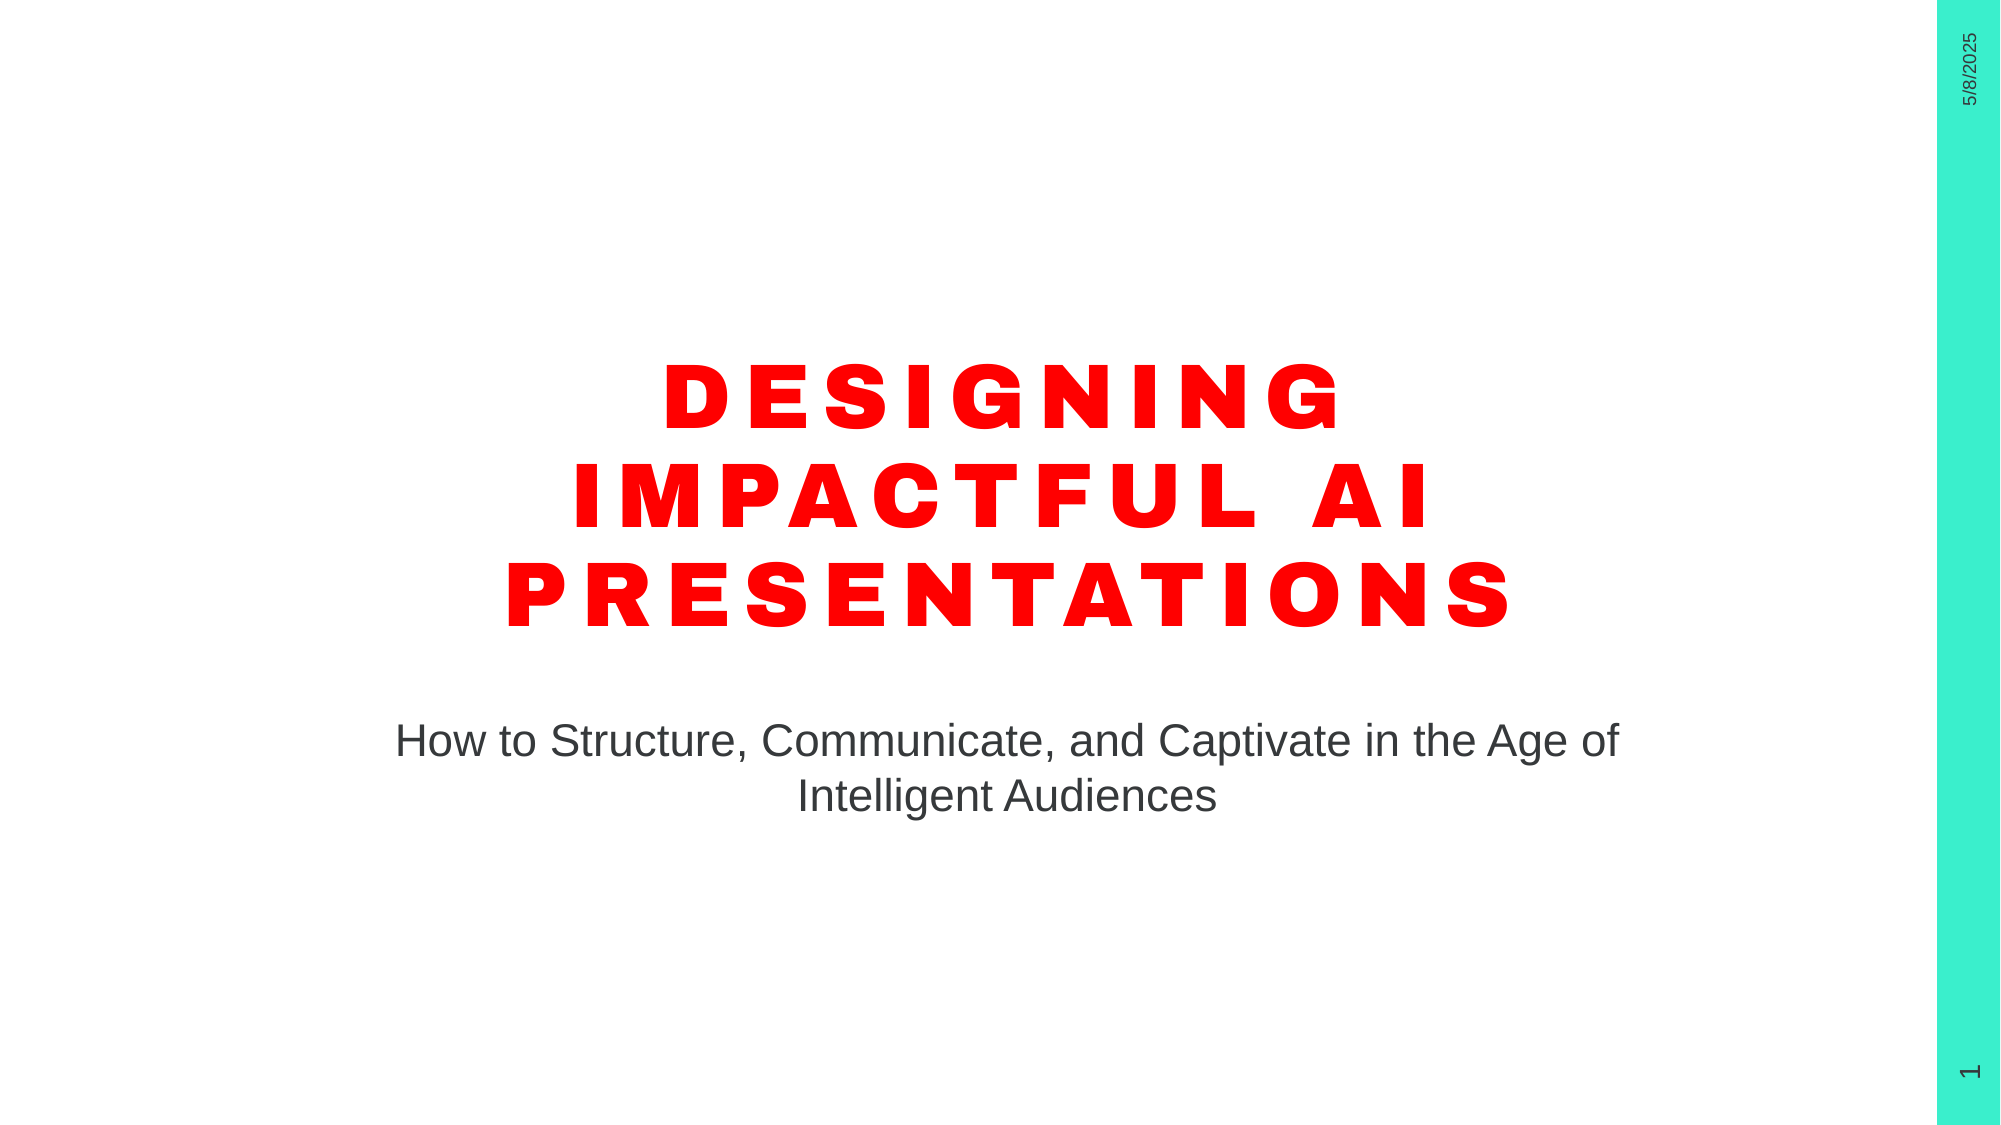

5/8/2025
# Designing Impactful AI Presentations
How to Structure, Communicate, and Captivate in the Age of Intelligent Audiences
1